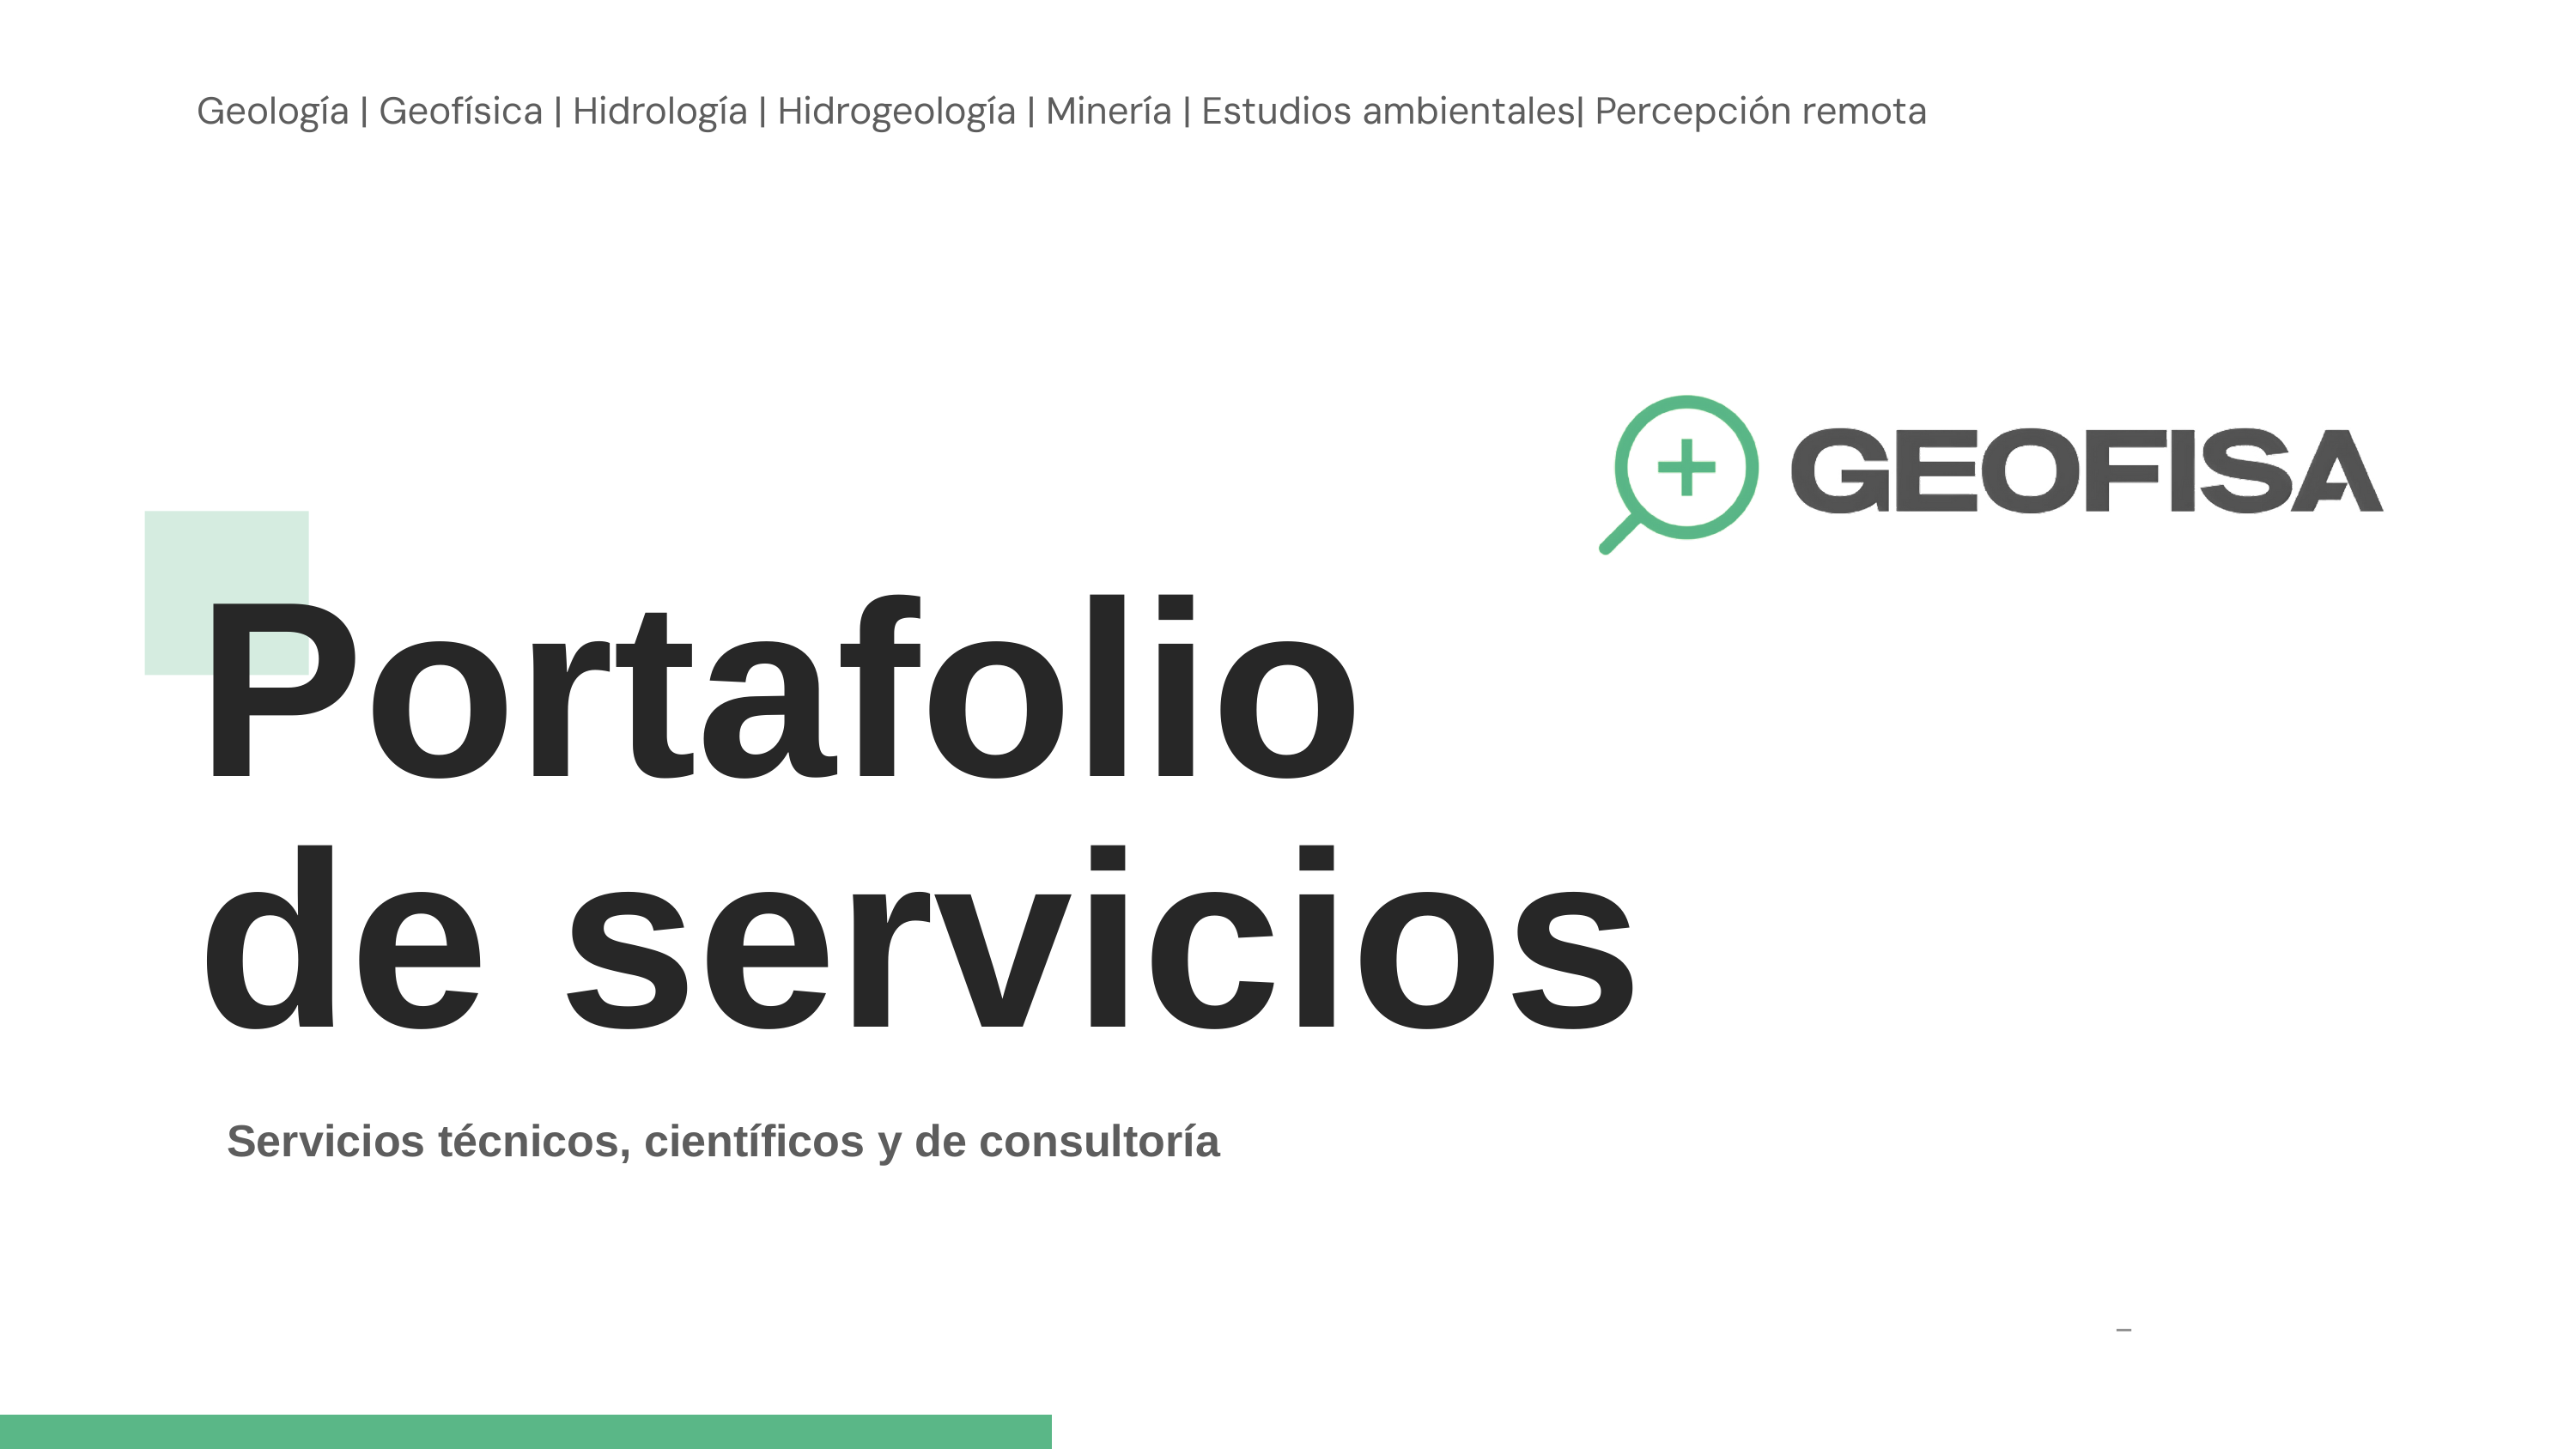

Geología | Geofísica | Hidrología | Hidrogeología | Minería | Estudios ambientales| Percepción remota

Portafolio de servicios
Servicios técnicos, científicos y de consultoría
-